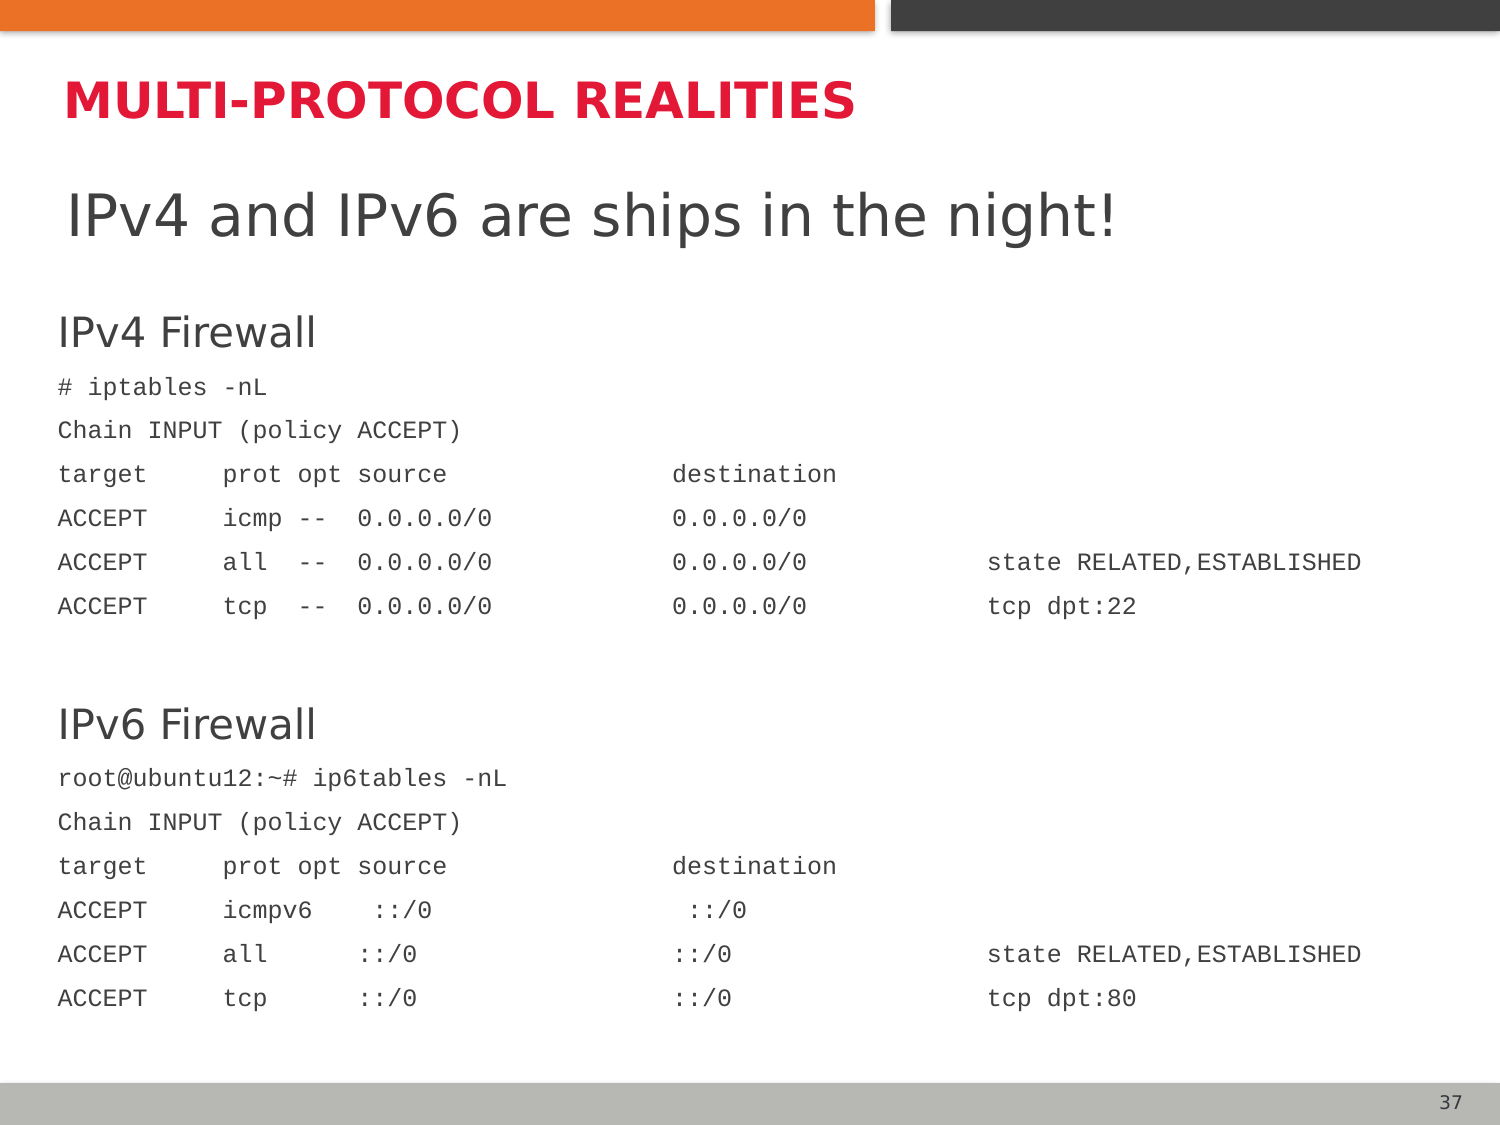

# multi-protocol realities

IPv4 Firewall
# iptables -nL
Chain INPUT (policy ACCEPT)
target     prot opt source               destination
ACCEPT     icmp --  0.0.0.0/0            0.0.0.0/0
ACCEPT     all  --  0.0.0.0/0            0.0.0.0/0            state RELATED,ESTABLISHED
ACCEPT     tcp  --  0.0.0.0/0            0.0.0.0/0            tcp dpt:22

IPv6 Firewall
root@ubuntu12:~# ip6tables -nL
Chain INPUT (policy ACCEPT)
target     prot opt source               destination
ACCEPT     icmpv6    ::/0                 ::/0
ACCEPT     all      ::/0                 ::/0                 state RELATED,ESTABLISHED
ACCEPT     tcp      ::/0                 ::/0                 tcp dpt:80
IPv4 and IPv6 are ships in the night!